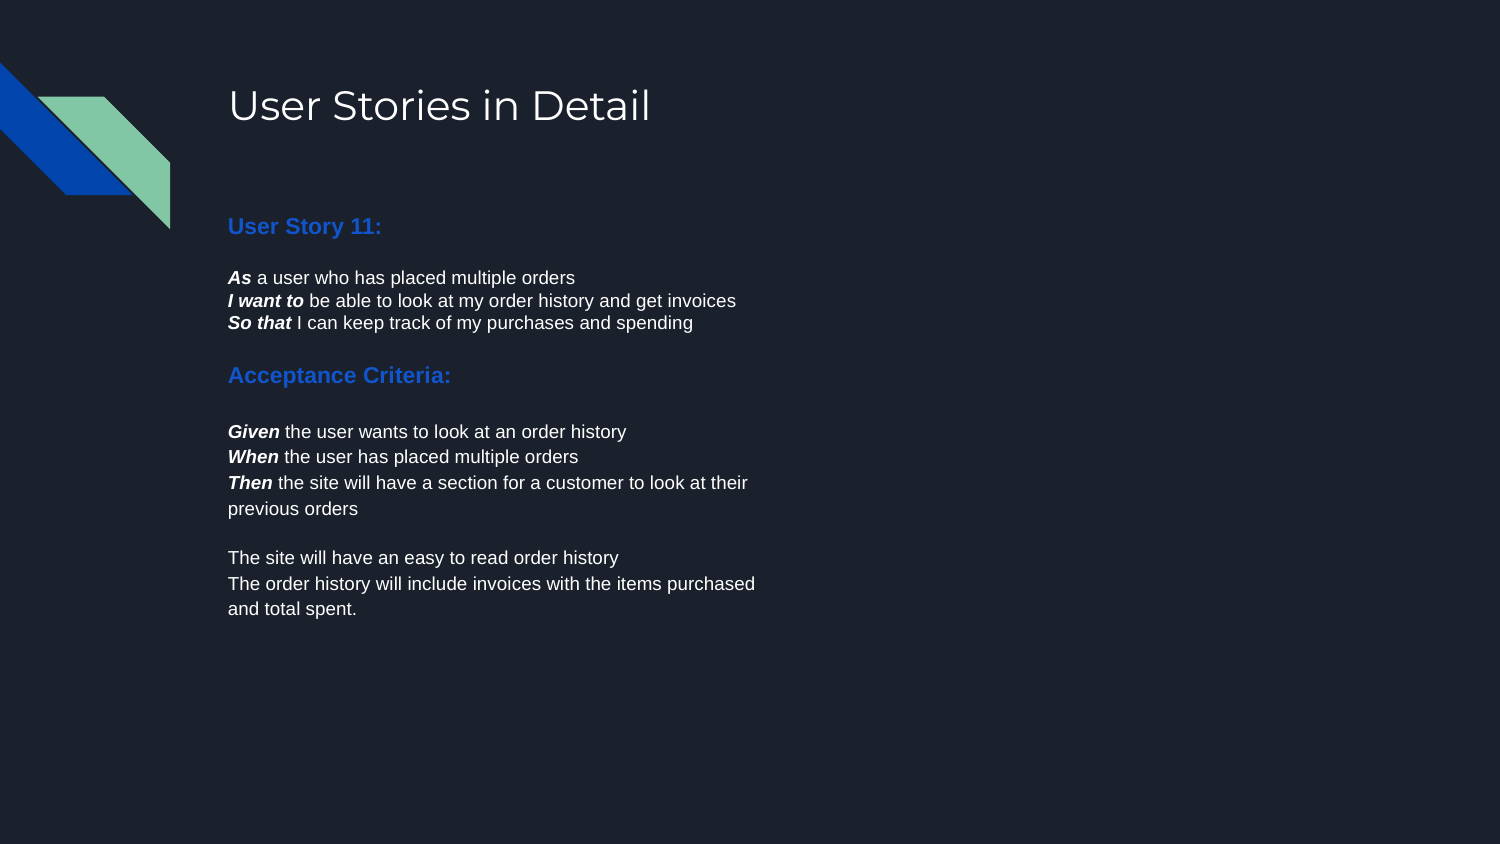

# User Stories in Detail
User Story 11:

As a user who has placed multiple orders
I want to be able to look at my order history and get invoices
So that I can keep track of my purchases and spending

Acceptance Criteria:

Given the user wants to look at an order history
When the user has placed multiple orders
Then the site will have a section for a customer to look at their previous orders

The site will have an easy to read order history
The order history will include invoices with the items purchased and total spent.